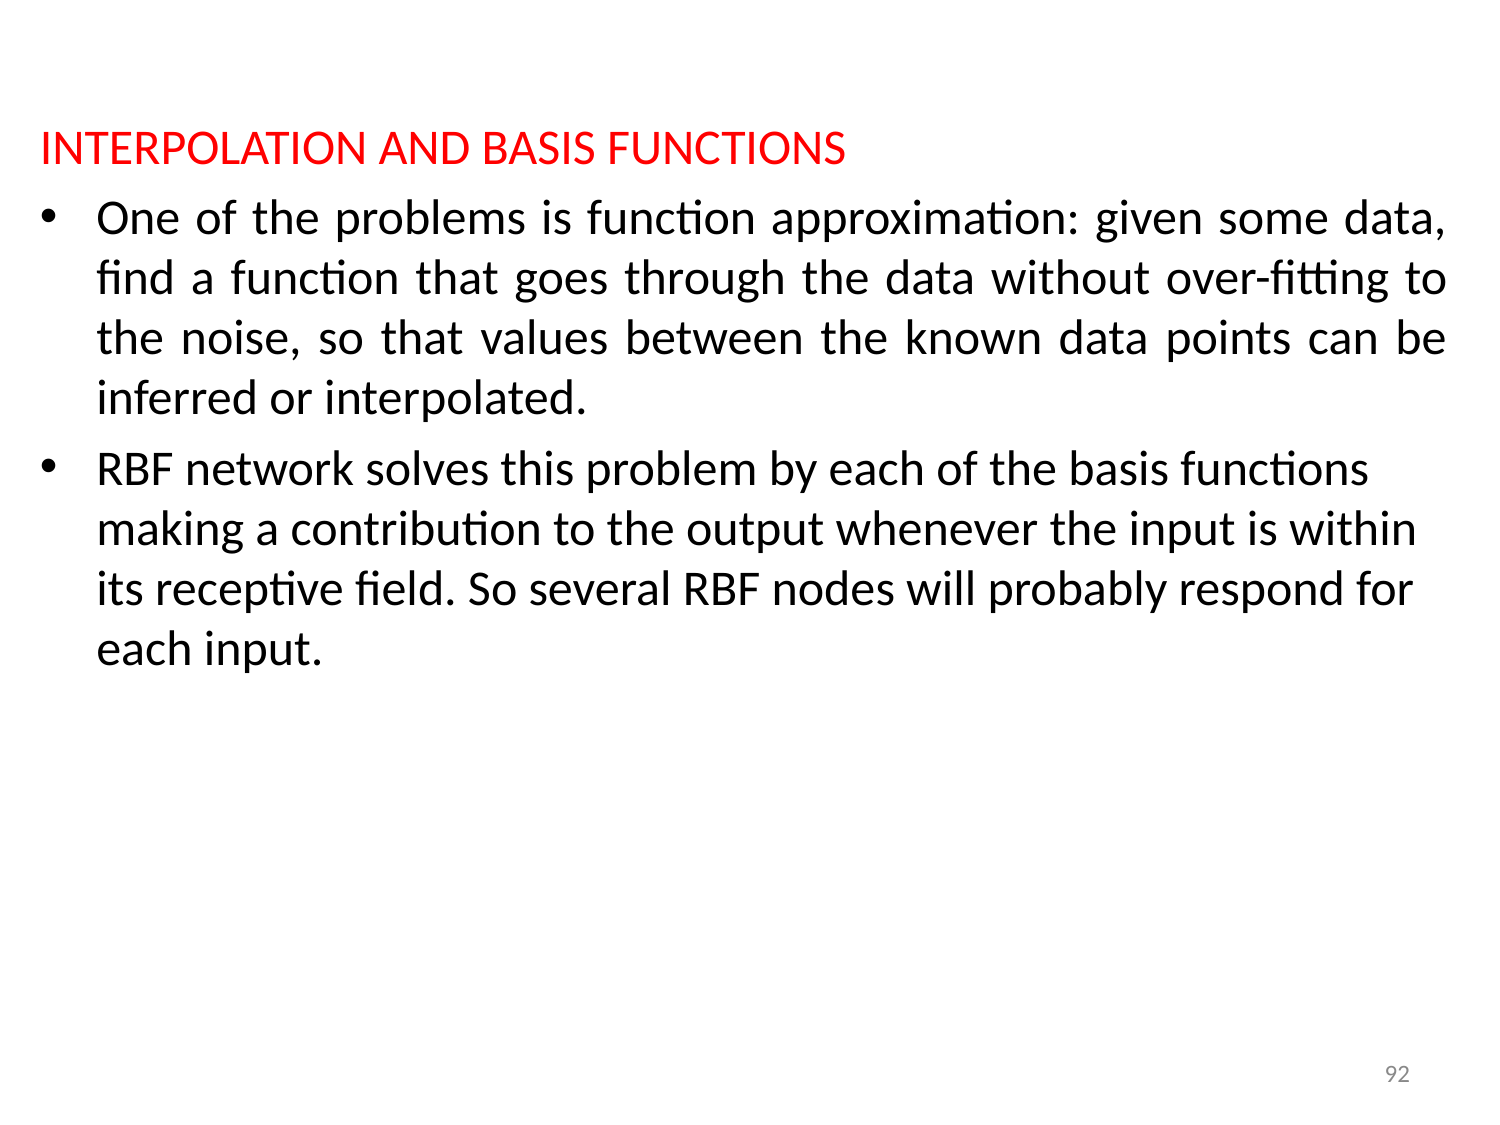

INTERPOLATION AND BASIS FUNCTIONS
One of the problems is function approximation: given some data, find a function that goes through the data without over-fitting to the noise, so that values between the known data points can be inferred or interpolated.
RBF network solves this problem by each of the basis functions making a contribution to the output whenever the input is within its receptive field. So several RBF nodes will probably respond for each input.
92